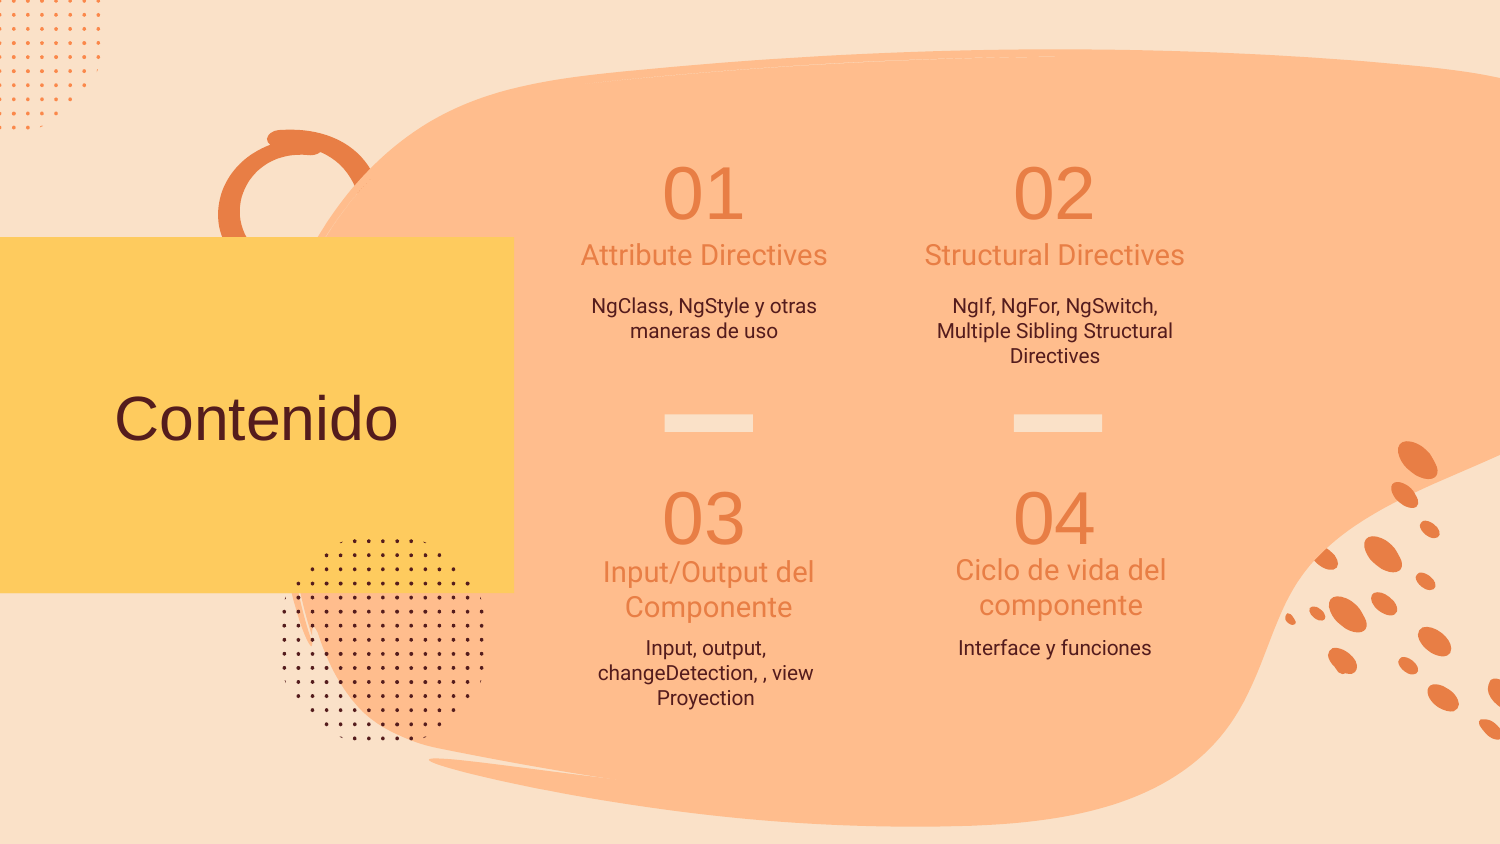

01
02
Attribute Directives
Structural Directives

# Contenido
NgClass, NgStyle y otras maneras de uso
NgIf, NgFor, NgSwitch, Multiple Sibling Structural Directives

03
04

Ciclo de vida del componente
Input/Output del Componente

Input, output, changeDetection, , view Proyection
Interface y funciones